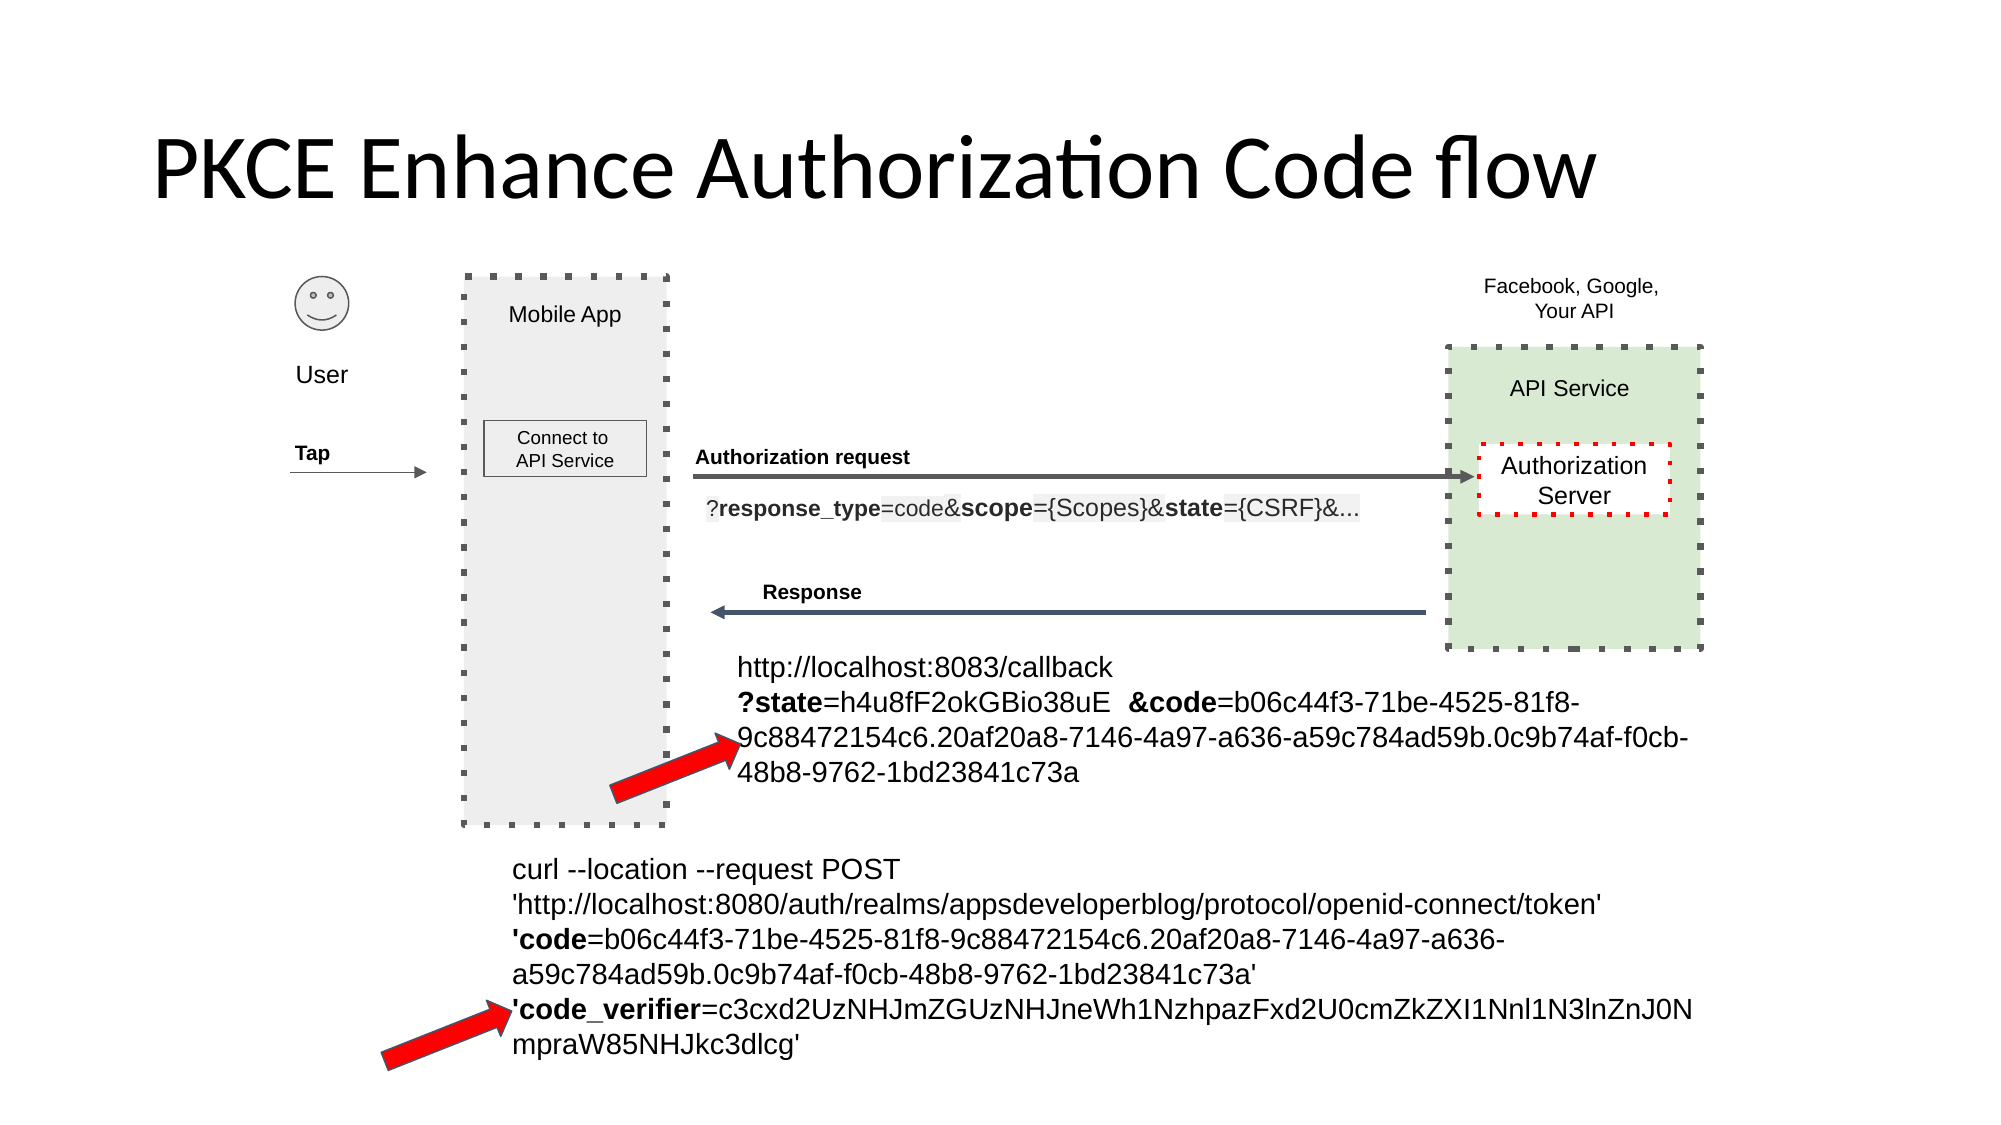

# PKCE Enhance Authorization Code flow
Facebook, Google,
Your API

User

Mobile App

API Service
Connect to
API Service
Tap
Authorization request
Authorization Server
?response_type=code&scope={Scopes}&state={CSRF}&...
Response
http://localhost:8083/callback
?state=h4u8fF2okGBio38uE  &code=b06c44f3-71be-4525-81f8-9c88472154c6.20af20a8-7146-4a97-a636-a59c784ad59b.0c9b74af-f0cb-48b8-9762-1bd23841c73a

curl --location --request POST 'http://localhost:8080/auth/realms/appsdeveloperblog/protocol/openid-connect/token' 'code=b06c44f3-71be-4525-81f8-9c88472154c6.20af20a8-7146-4a97-a636-a59c784ad59b.0c9b74af-f0cb-48b8-9762-1bd23841c73a' 'code_verifier=c3cxd2UzNHJmZGUzNHJneWh1NzhpazFxd2U0cmZkZXI1Nnl1N3lnZnJ0NmpraW85NHJkc3dlcg'